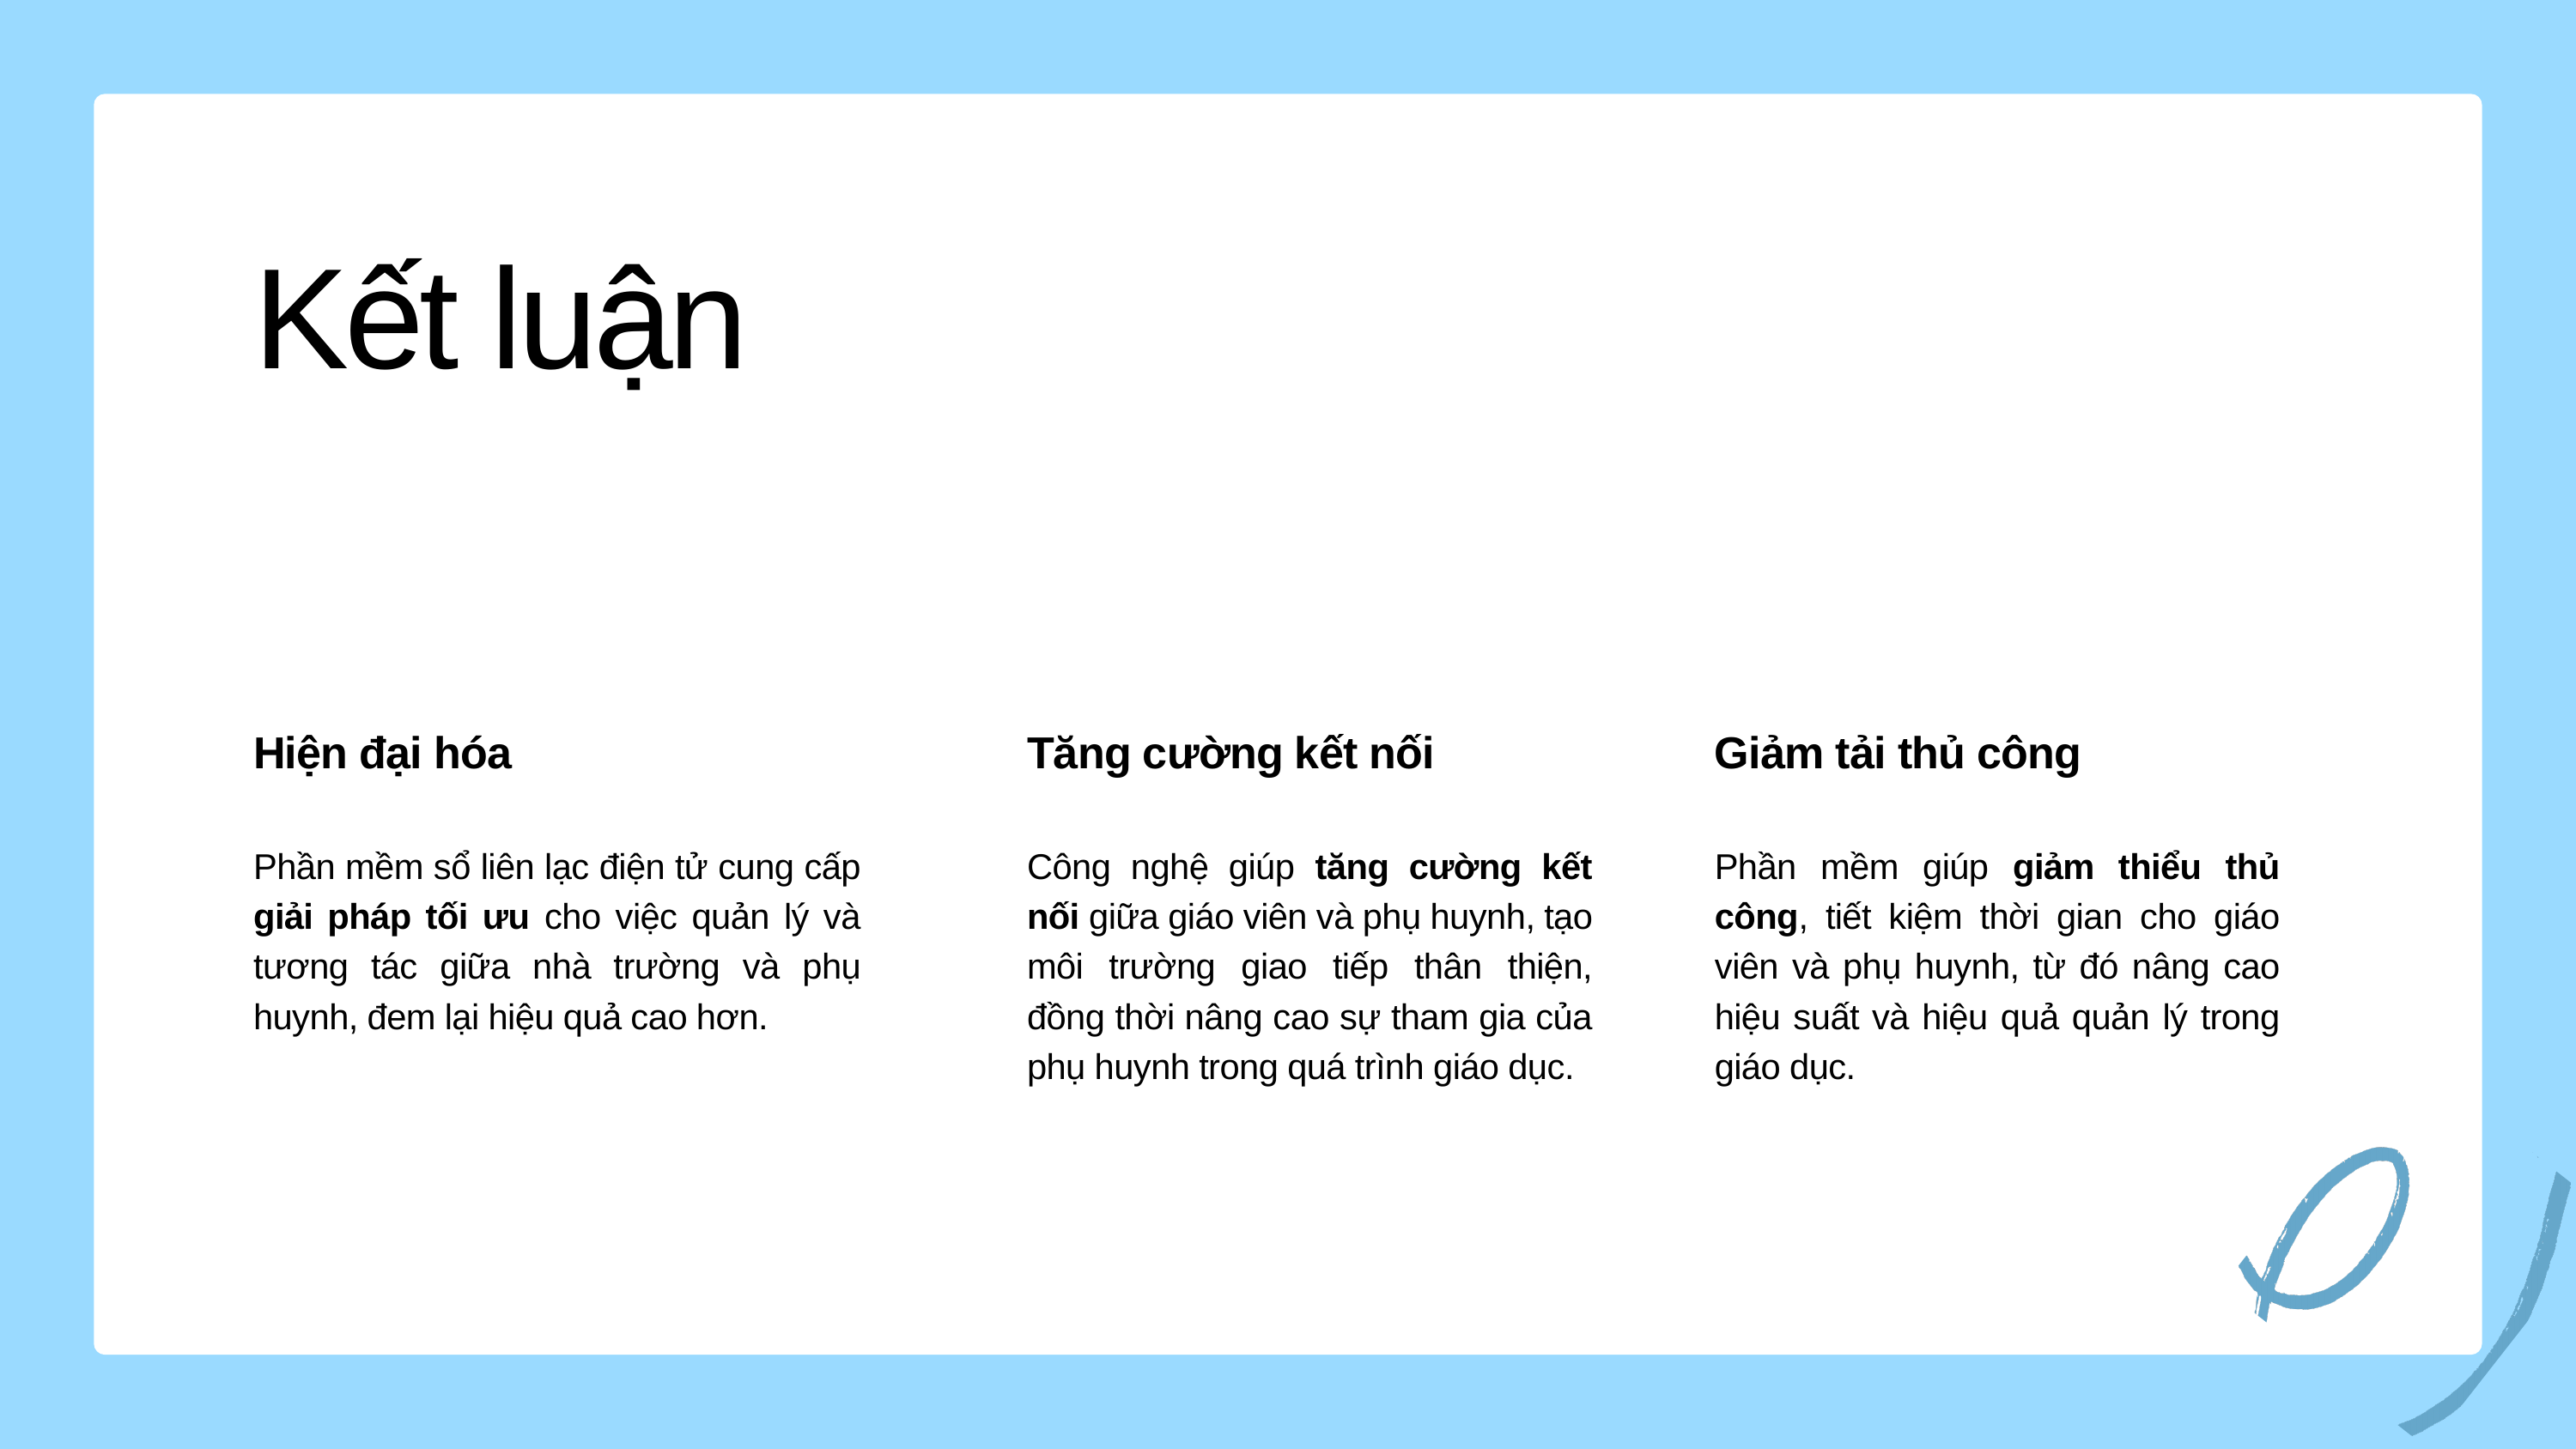

Kết luận
Hiện đại hóa
Phần mềm sổ liên lạc điện tử cung cấp giải pháp tối ưu cho việc quản lý và tương tác giữa nhà trường và phụ huynh, đem lại hiệu quả cao hơn.
Tăng cường kết nối
Công nghệ giúp tăng cường kết nối giữa giáo viên và phụ huynh, tạo môi trường giao tiếp thân thiện, đồng thời nâng cao sự tham gia của phụ huynh trong quá trình giáo dục.
Giảm tải thủ công
Phần mềm giúp giảm thiểu thủ công, tiết kiệm thời gian cho giáo viên và phụ huynh, từ đó nâng cao hiệu suất và hiệu quả quản lý trong giáo dục.

25